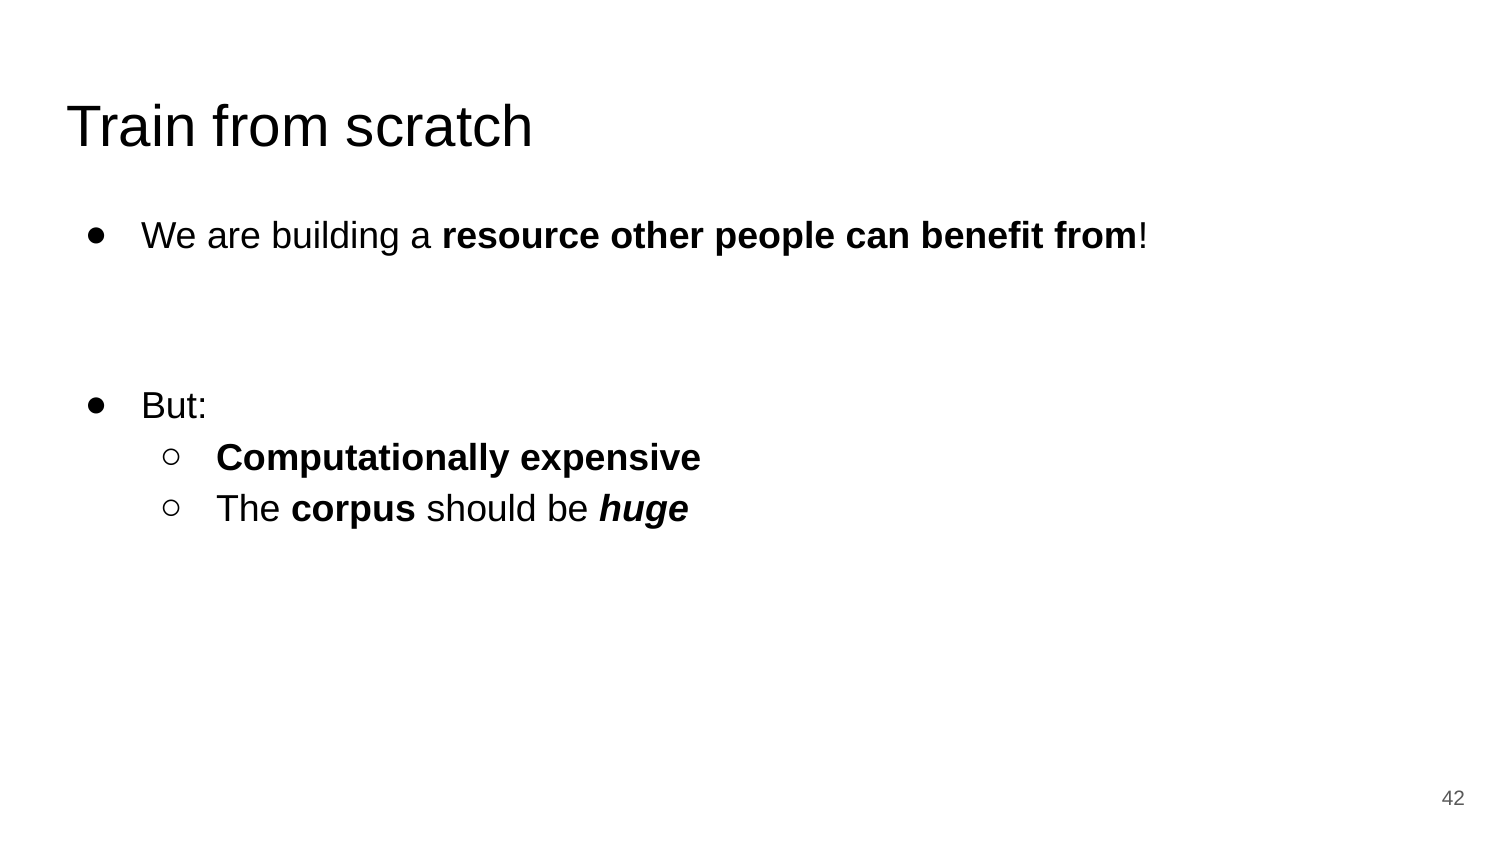

# Train from scratch
We are building a resource other people can benefit from!

But:
Computationally expensive
The corpus should be huge
42